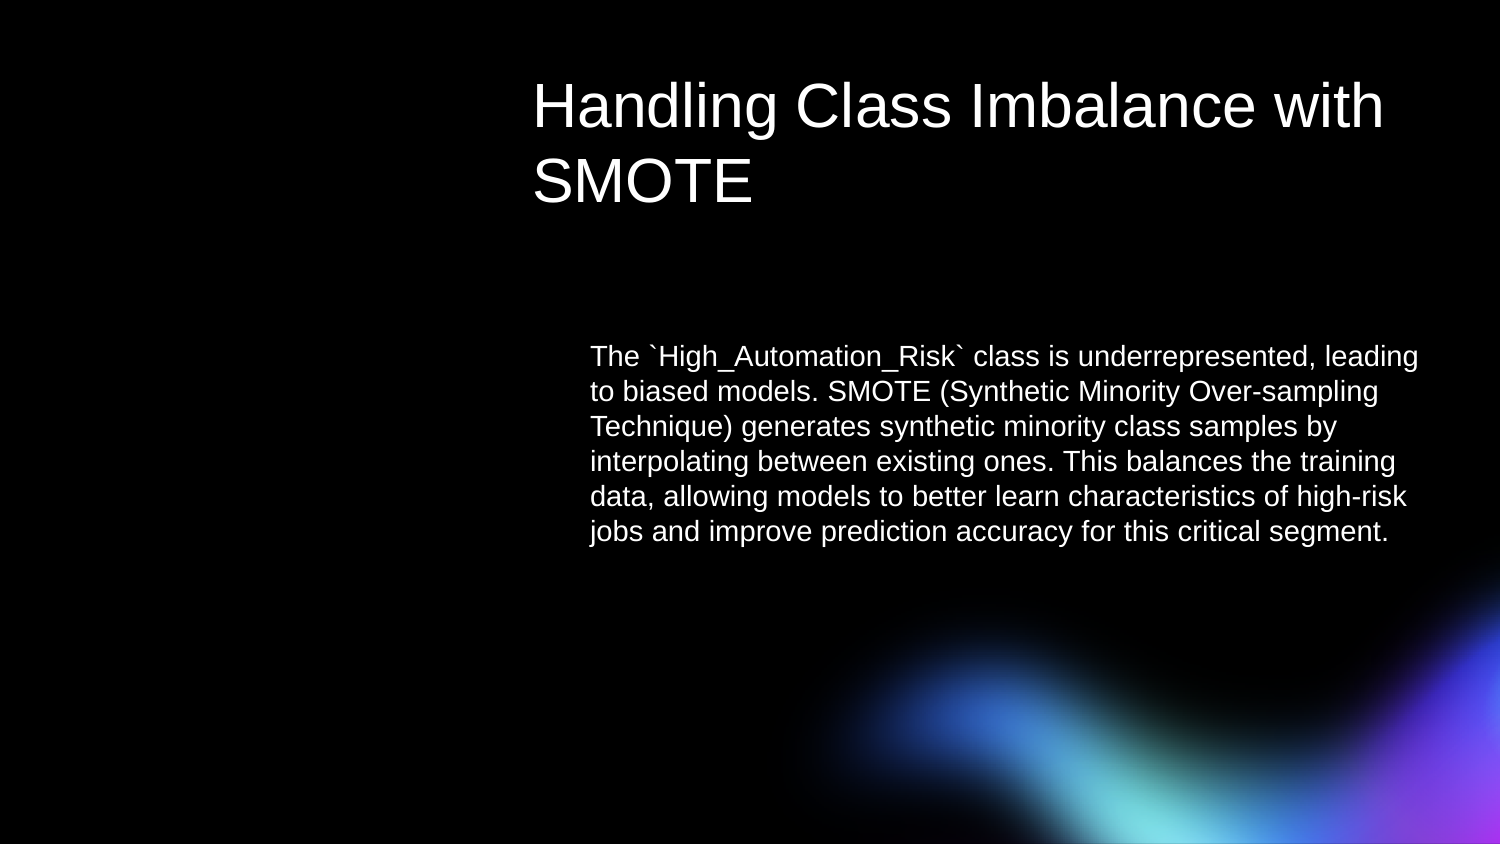

# Handling Class Imbalance with SMOTE
The `High_Automation_Risk` class is underrepresented, leading to biased models. SMOTE (Synthetic Minority Over-sampling Technique) generates synthetic minority class samples by interpolating between existing ones. This balances the training data, allowing models to better learn characteristics of high-risk jobs and improve prediction accuracy for this critical segment.